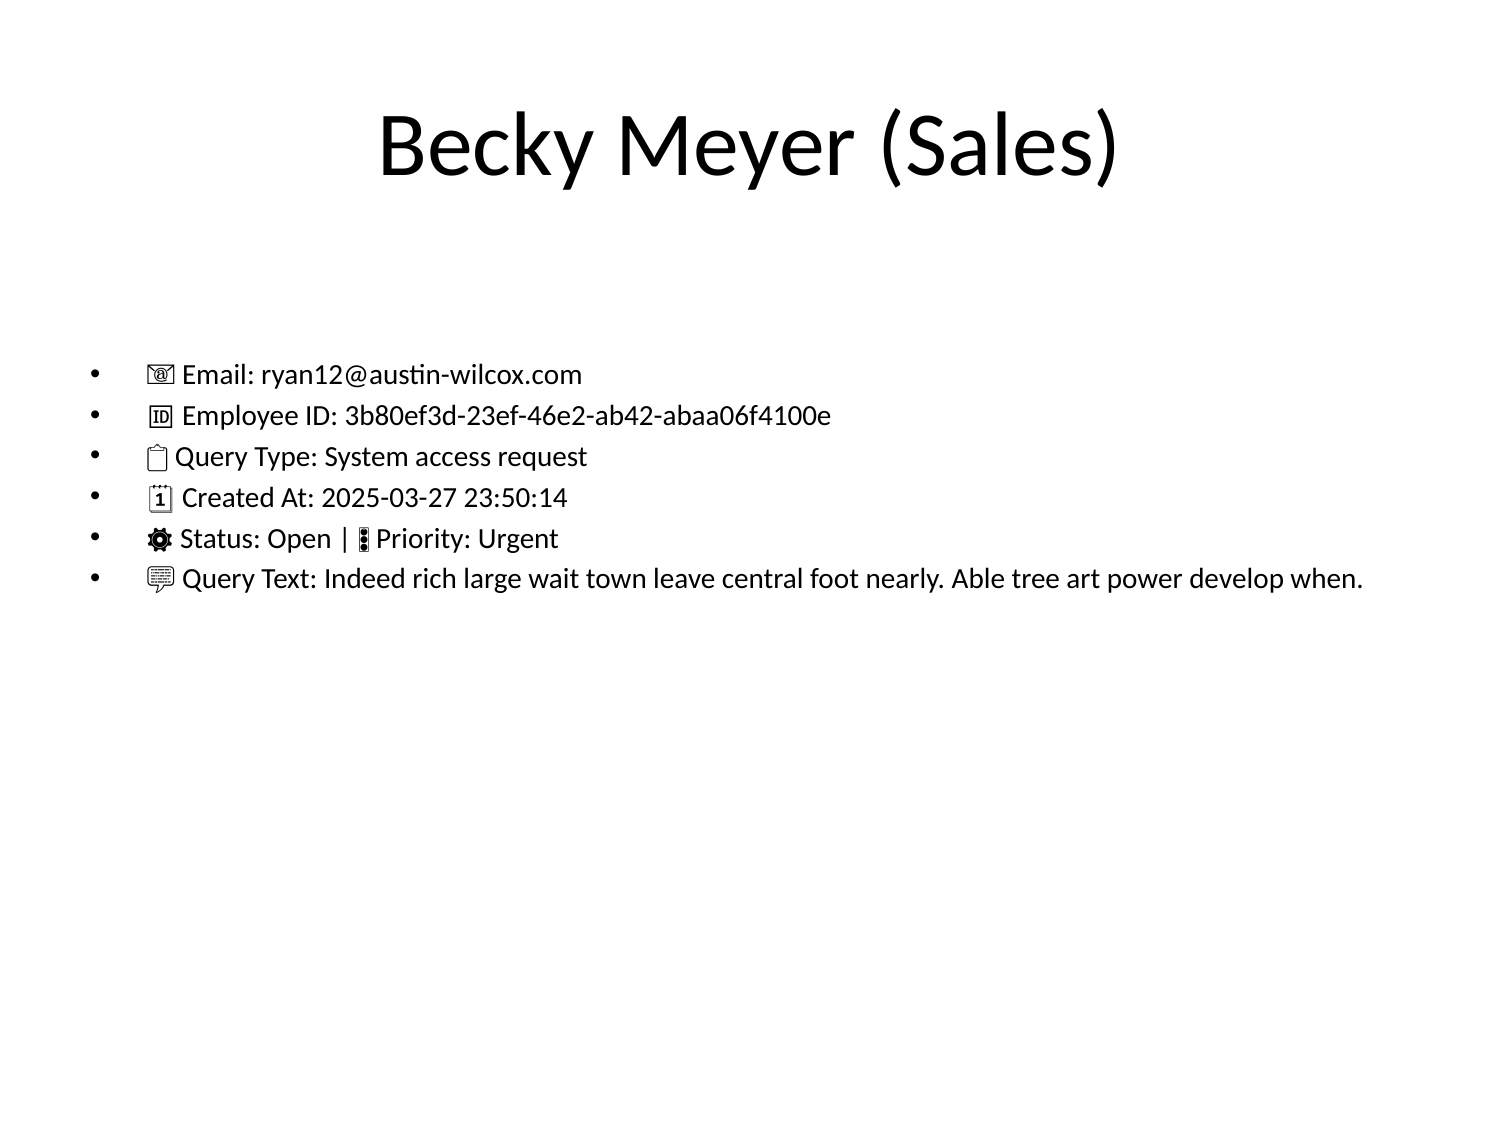

# Becky Meyer (Sales)

📧 Email: ryan12@austin-wilcox.com
🆔 Employee ID: 3b80ef3d-23ef-46e2-ab42-abaa06f4100e
📋 Query Type: System access request
🗓 Created At: 2025-03-27 23:50:14
⚙ Status: Open | 🚦 Priority: Urgent
💬 Query Text: Indeed rich large wait town leave central foot nearly. Able tree art power develop when.